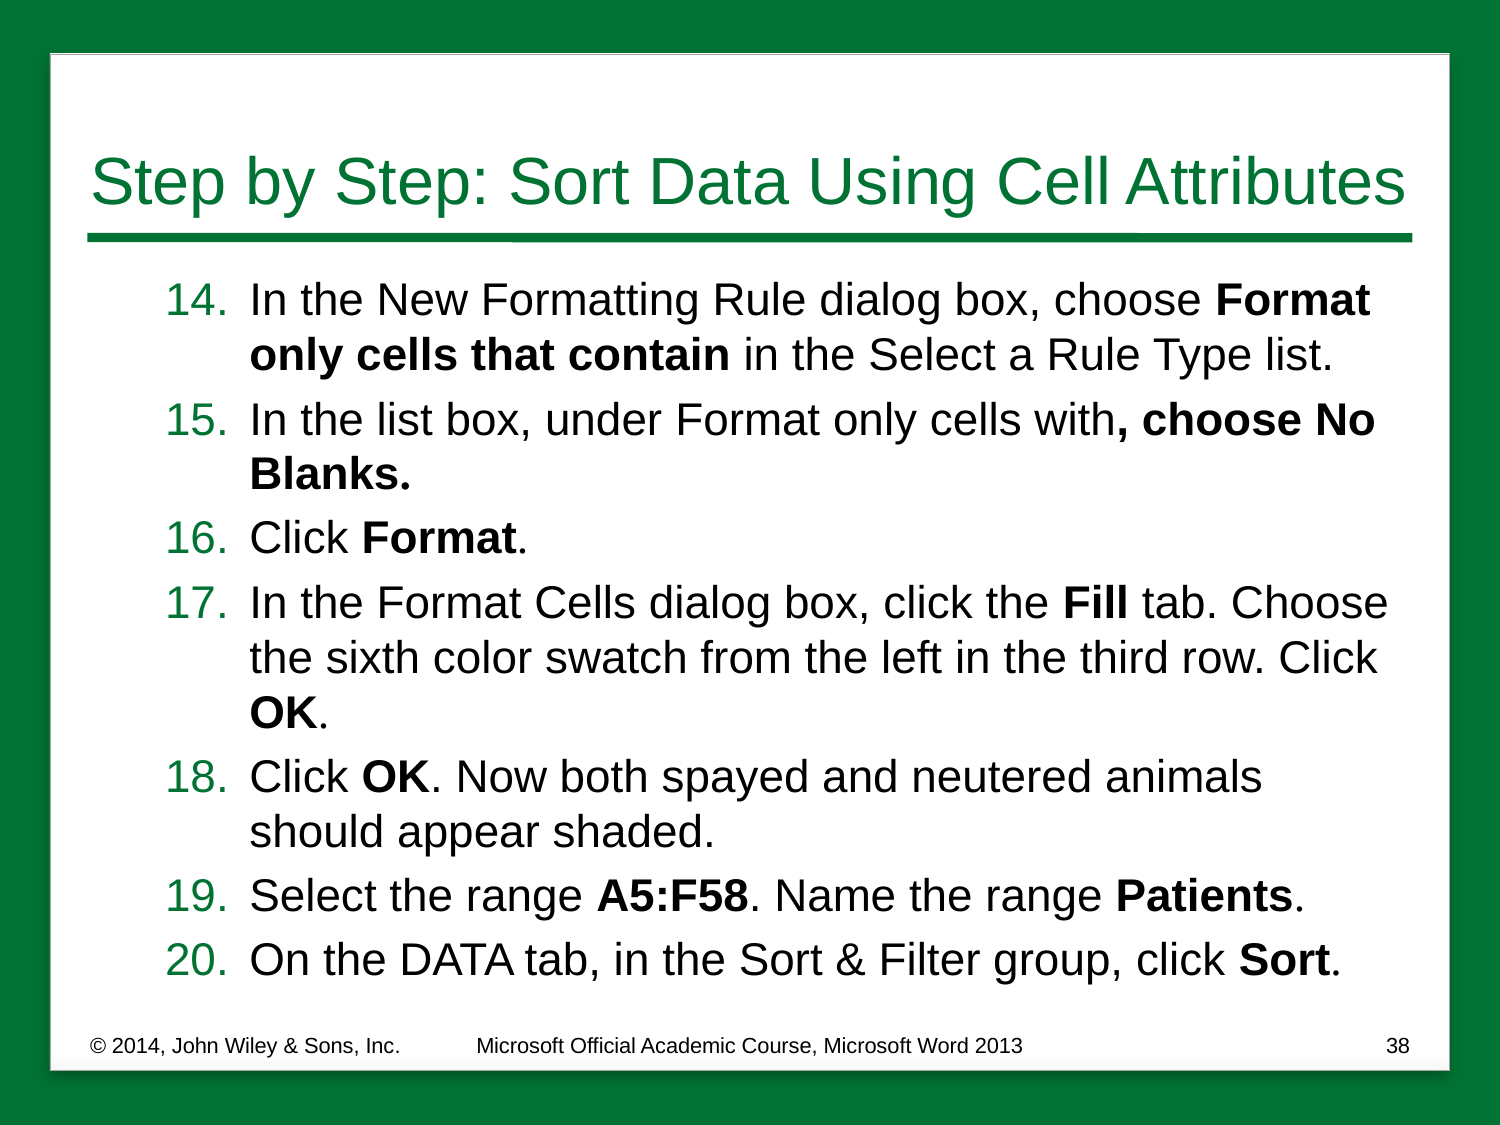

# Step by Step: Sort Data Using Cell Attributes
In the New Formatting Rule dialog box, choose Format only cells that contain in the Select a Rule Type list.
In the list box, under Format only cells with, choose No Blanks.
Click Format.
In the Format Cells dialog box, click the Fill tab. Choose the sixth color swatch from the left in the third row. Click OK.
Click OK. Now both spayed and neutered animals should appear shaded.
Select the range A5:F58. Name the range Patients.
On the DATA tab, in the Sort & Filter group, click Sort.

© 2014, John Wiley & Sons, Inc.
Microsoft Official Academic Course, Microsoft Word 2013
38